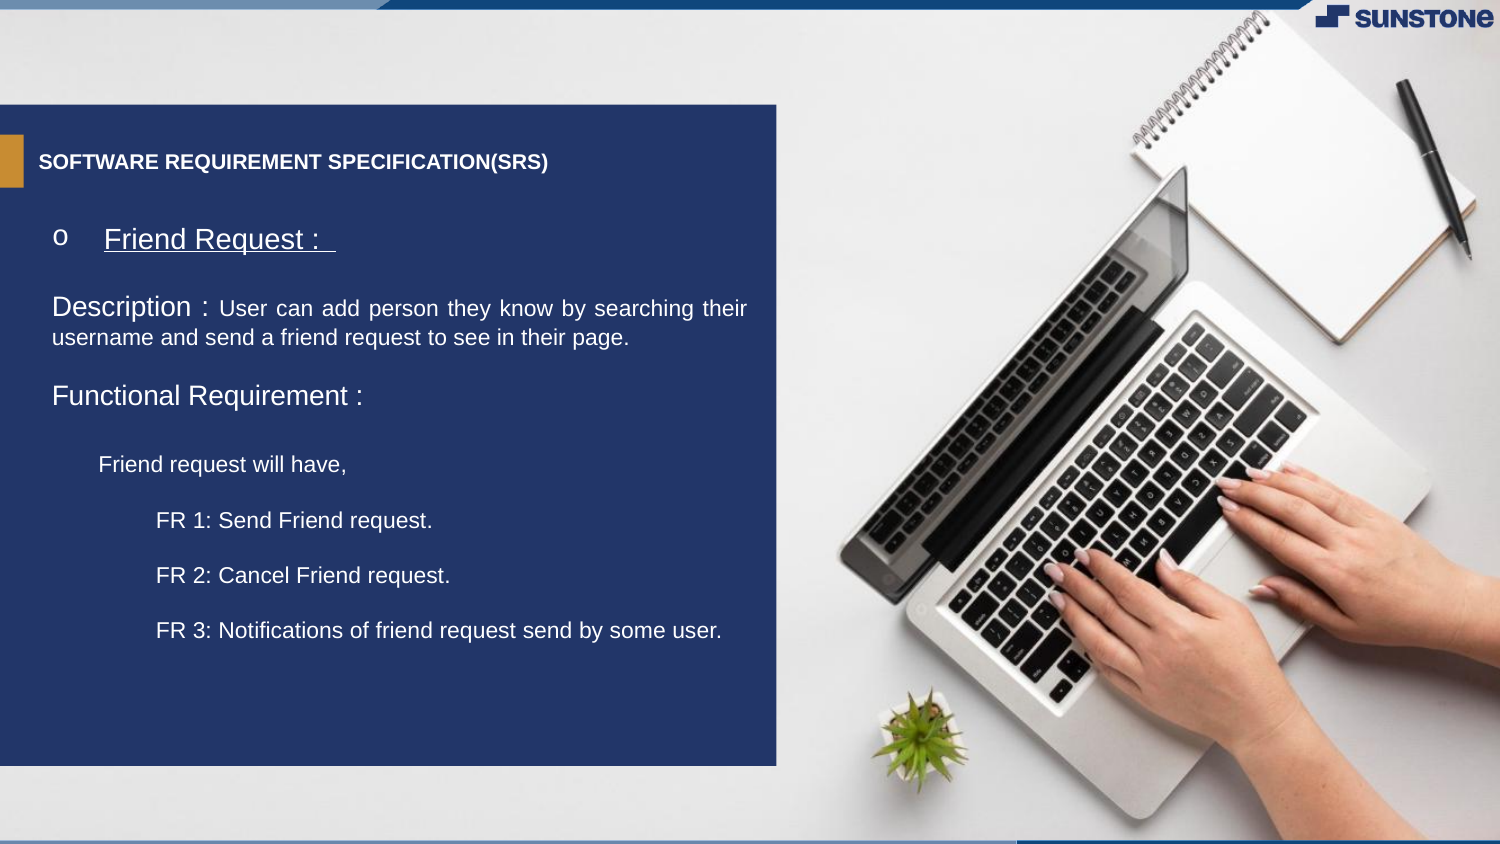

# SOFTWARE REQUIREMENT SPECIFICATION(SRS)
Friend Request :

Description : User can add person they know by searching their username and send a friend request to see in their page.

Functional Requirement :

      Friend request will have,

                FR 1: Send Friend request.

                FR 2: Cancel Friend request.

                FR 3: Notifications of friend request send by some user.